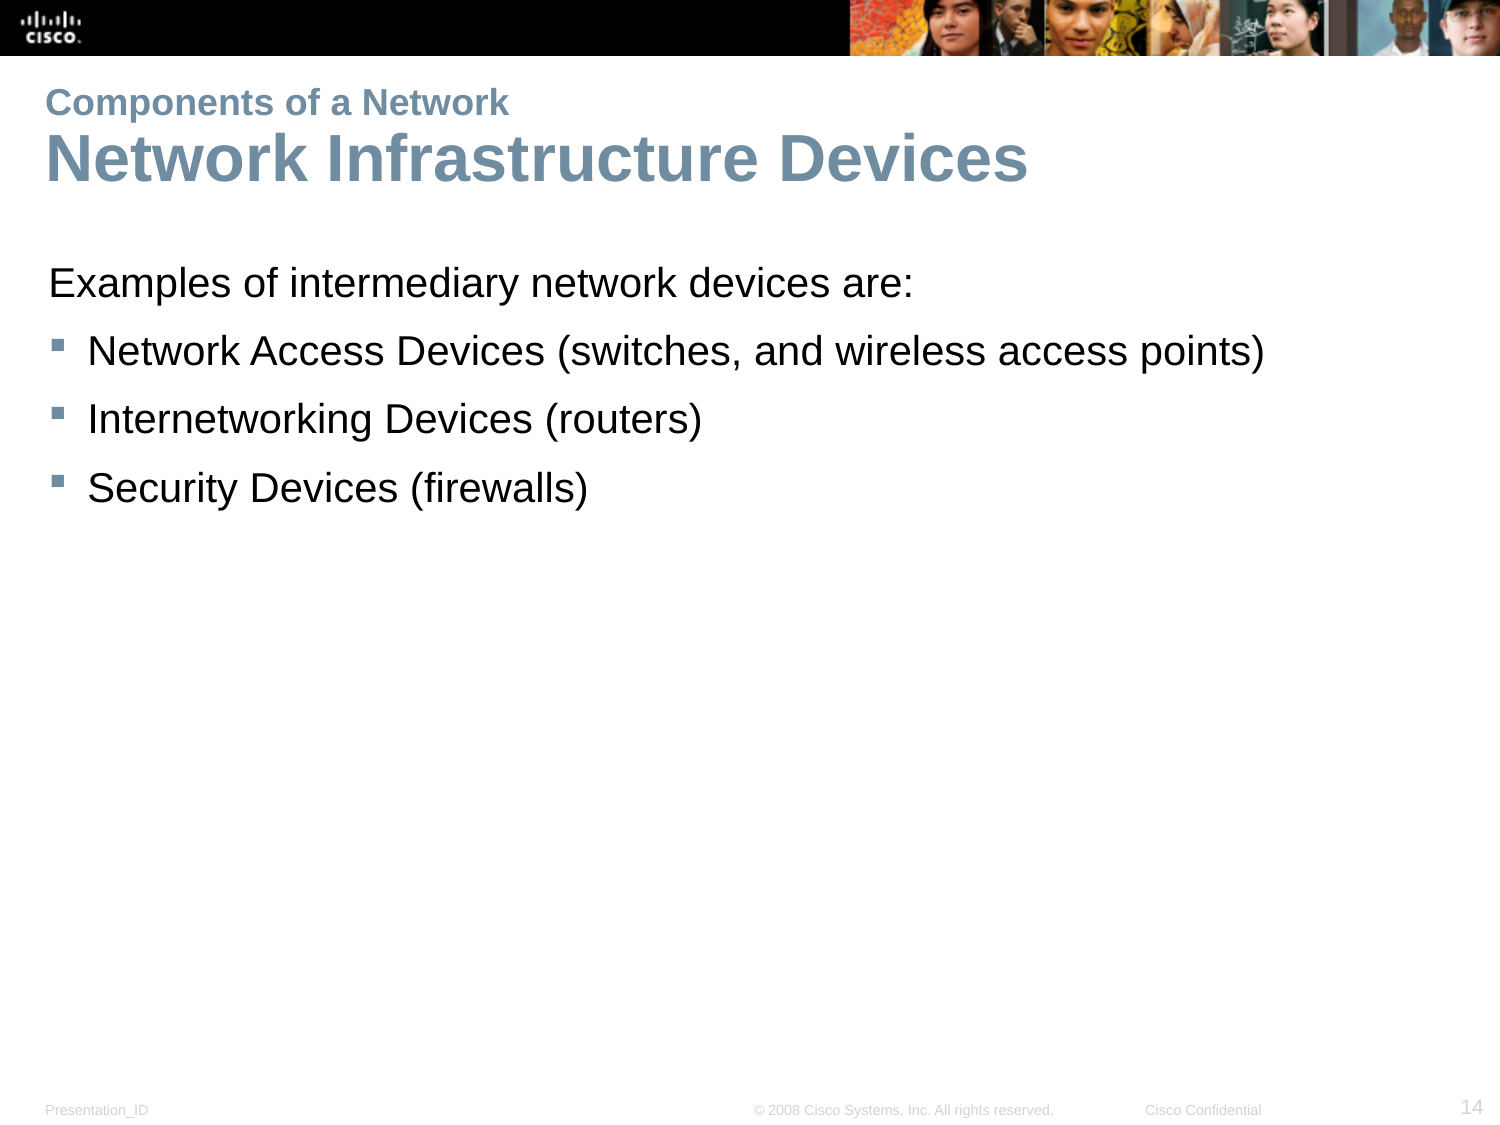

# Components of a Network Network Infrastructure Devices
Examples of intermediary network devices are:
Network Access Devices (switches, and wireless access points)
Internetworking Devices (routers)
Security Devices (firewalls)